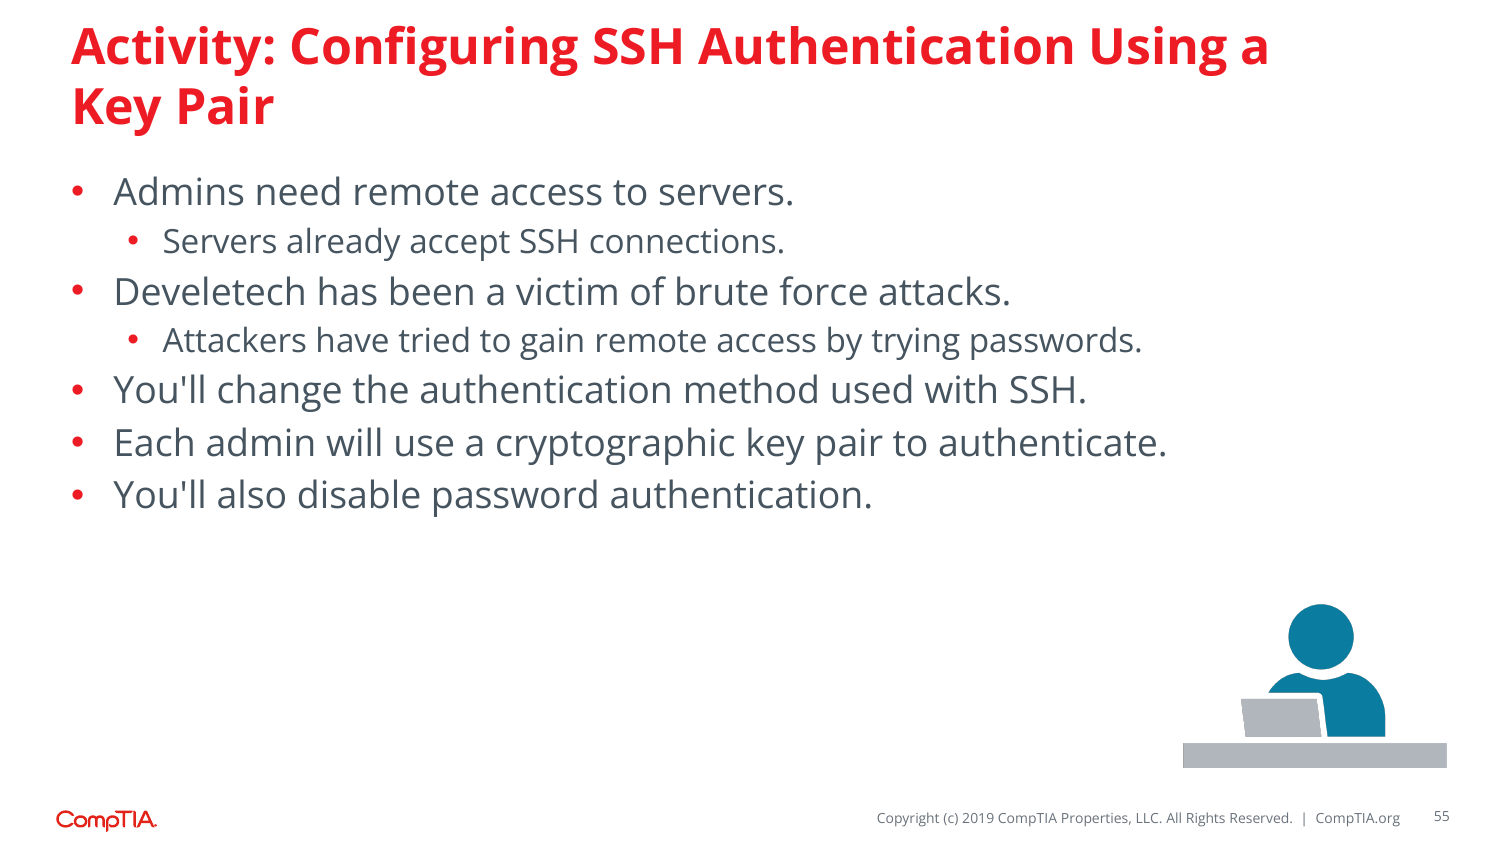

# Activity: Configuring SSH Authentication Using a Key Pair
Admins need remote access to servers.
Servers already accept SSH connections.
Develetech has been a victim of brute force attacks.
Attackers have tried to gain remote access by trying passwords.
You'll change the authentication method used with SSH.
Each admin will use a cryptographic key pair to authenticate.
You'll also disable password authentication.
55